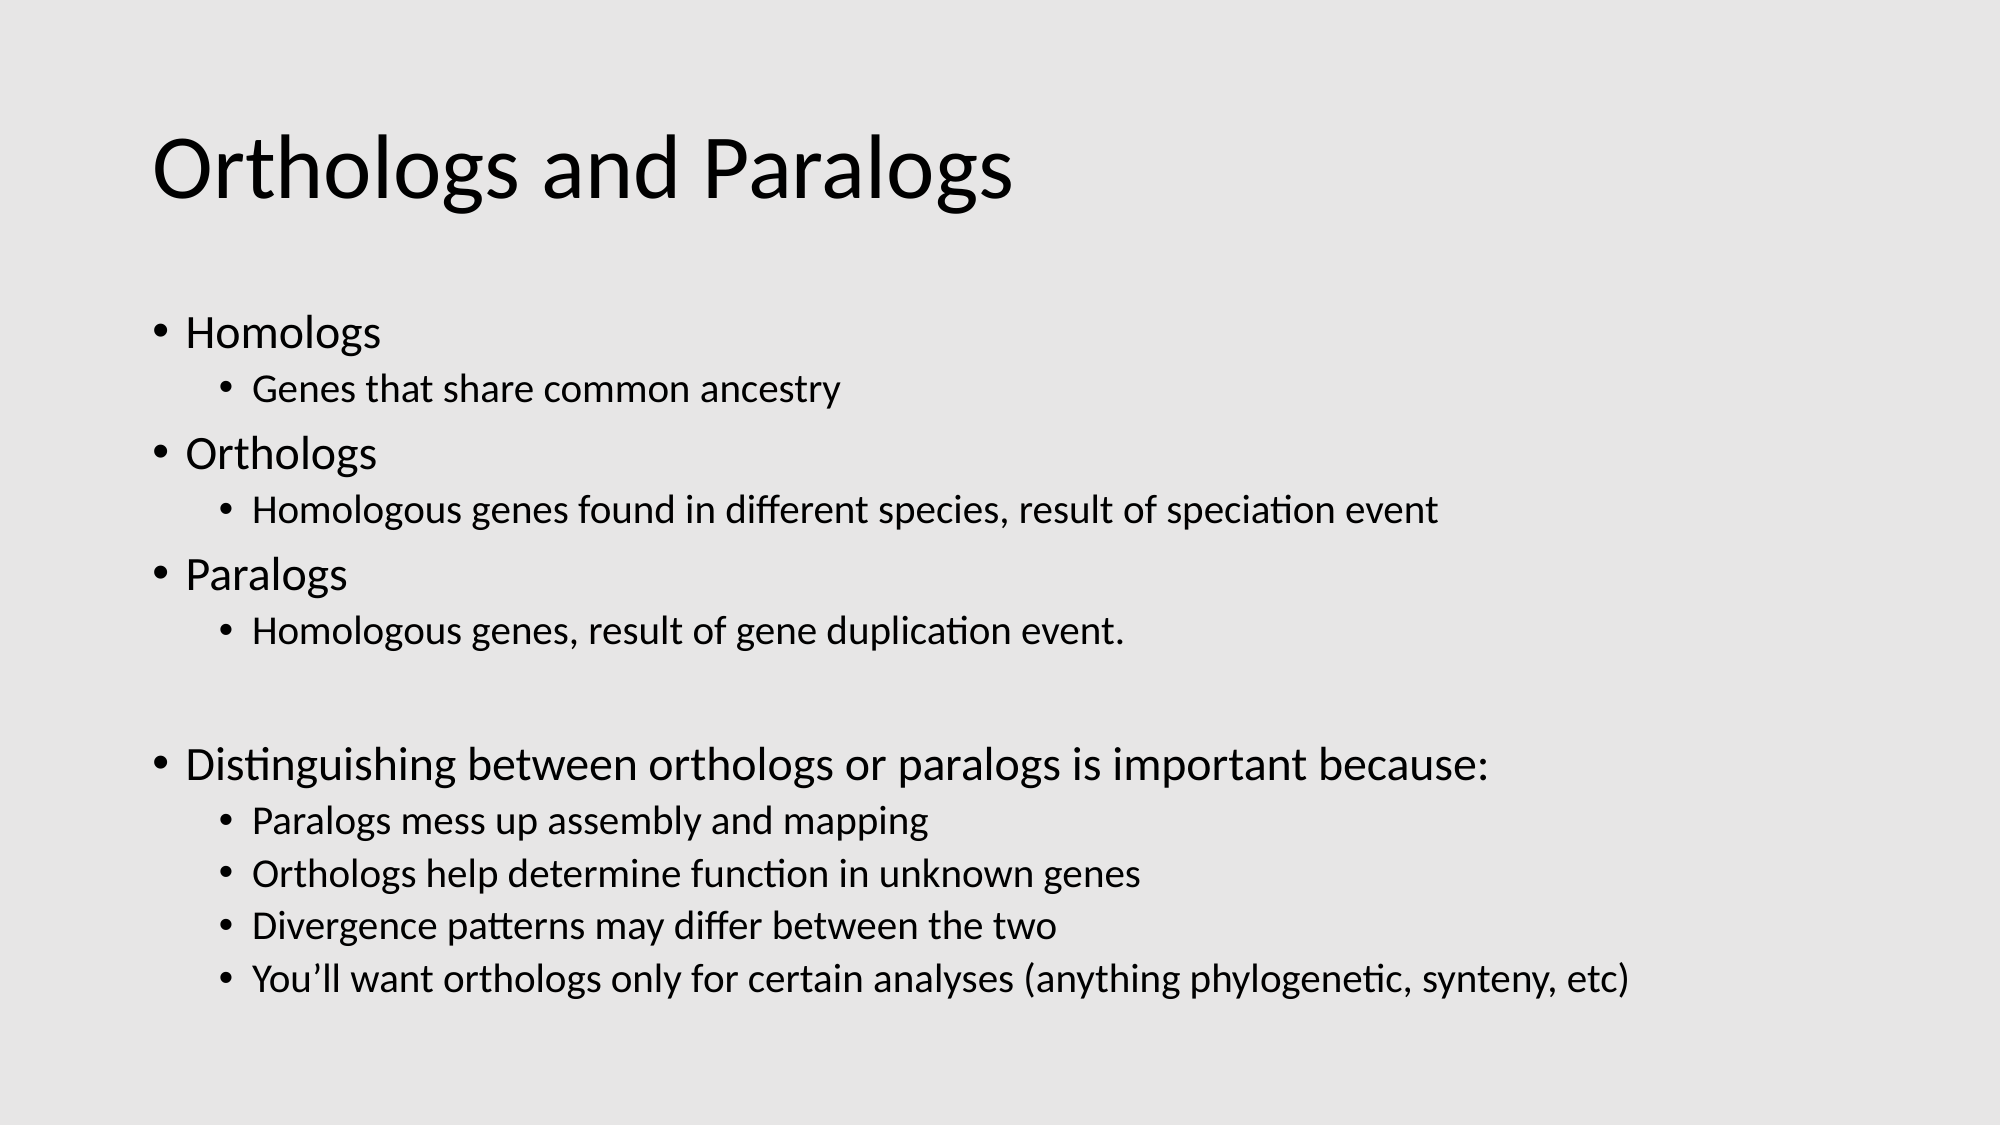

# Orthologs and Paralogs
Homologs
Genes that share common ancestry
Orthologs
Homologous genes found in different species, result of speciation event
Paralogs
Homologous genes, result of gene duplication event.

Distinguishing between orthologs or paralogs is important because:
Paralogs mess up assembly and mapping
Orthologs help determine function in unknown genes
Divergence patterns may differ between the two
You’ll want orthologs only for certain analyses (anything phylogenetic, synteny, etc)